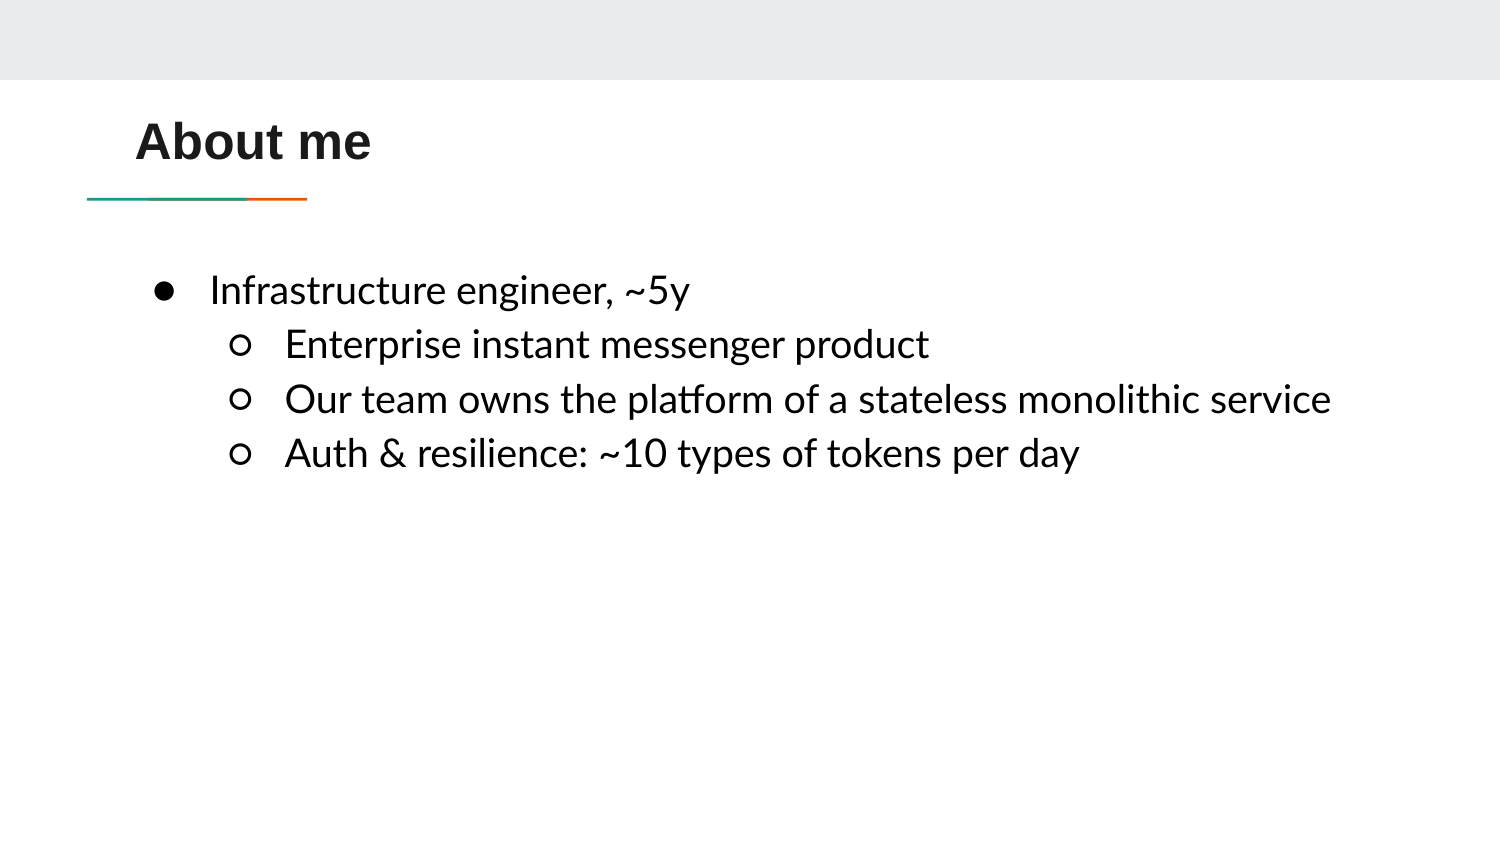

# About me
Infrastructure engineer, ~5y
Enterprise instant messenger product
Our team owns the platform of a stateless monolithic service
Auth & resilience: ~10 types of tokens per day